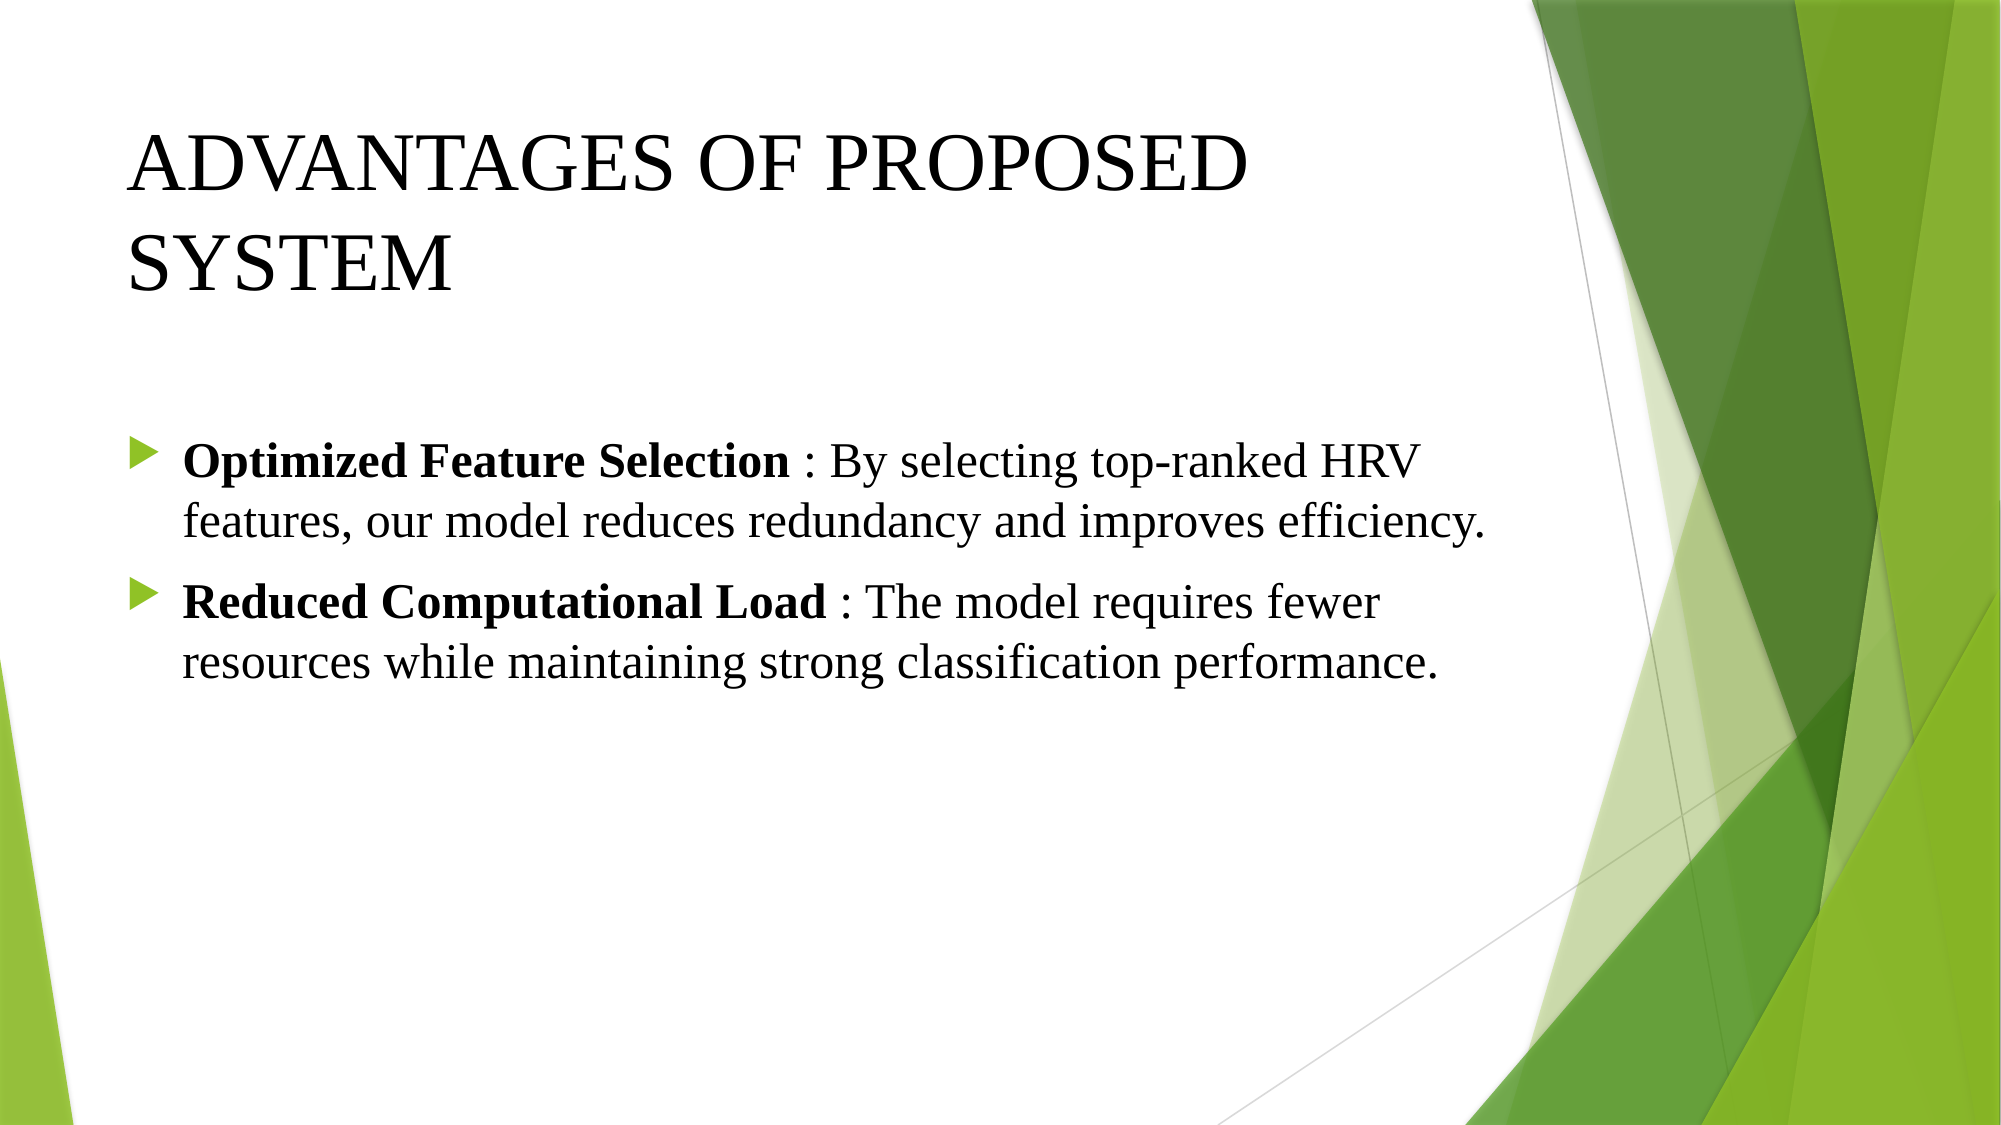

# ADVANTAGES OF PROPOSED SYSTEM

Optimized Feature Selection : By selecting top-ranked HRV features, our model reduces redundancy and improves efficiency.
Reduced Computational Load : The model requires fewer resources while maintaining strong classification performance.